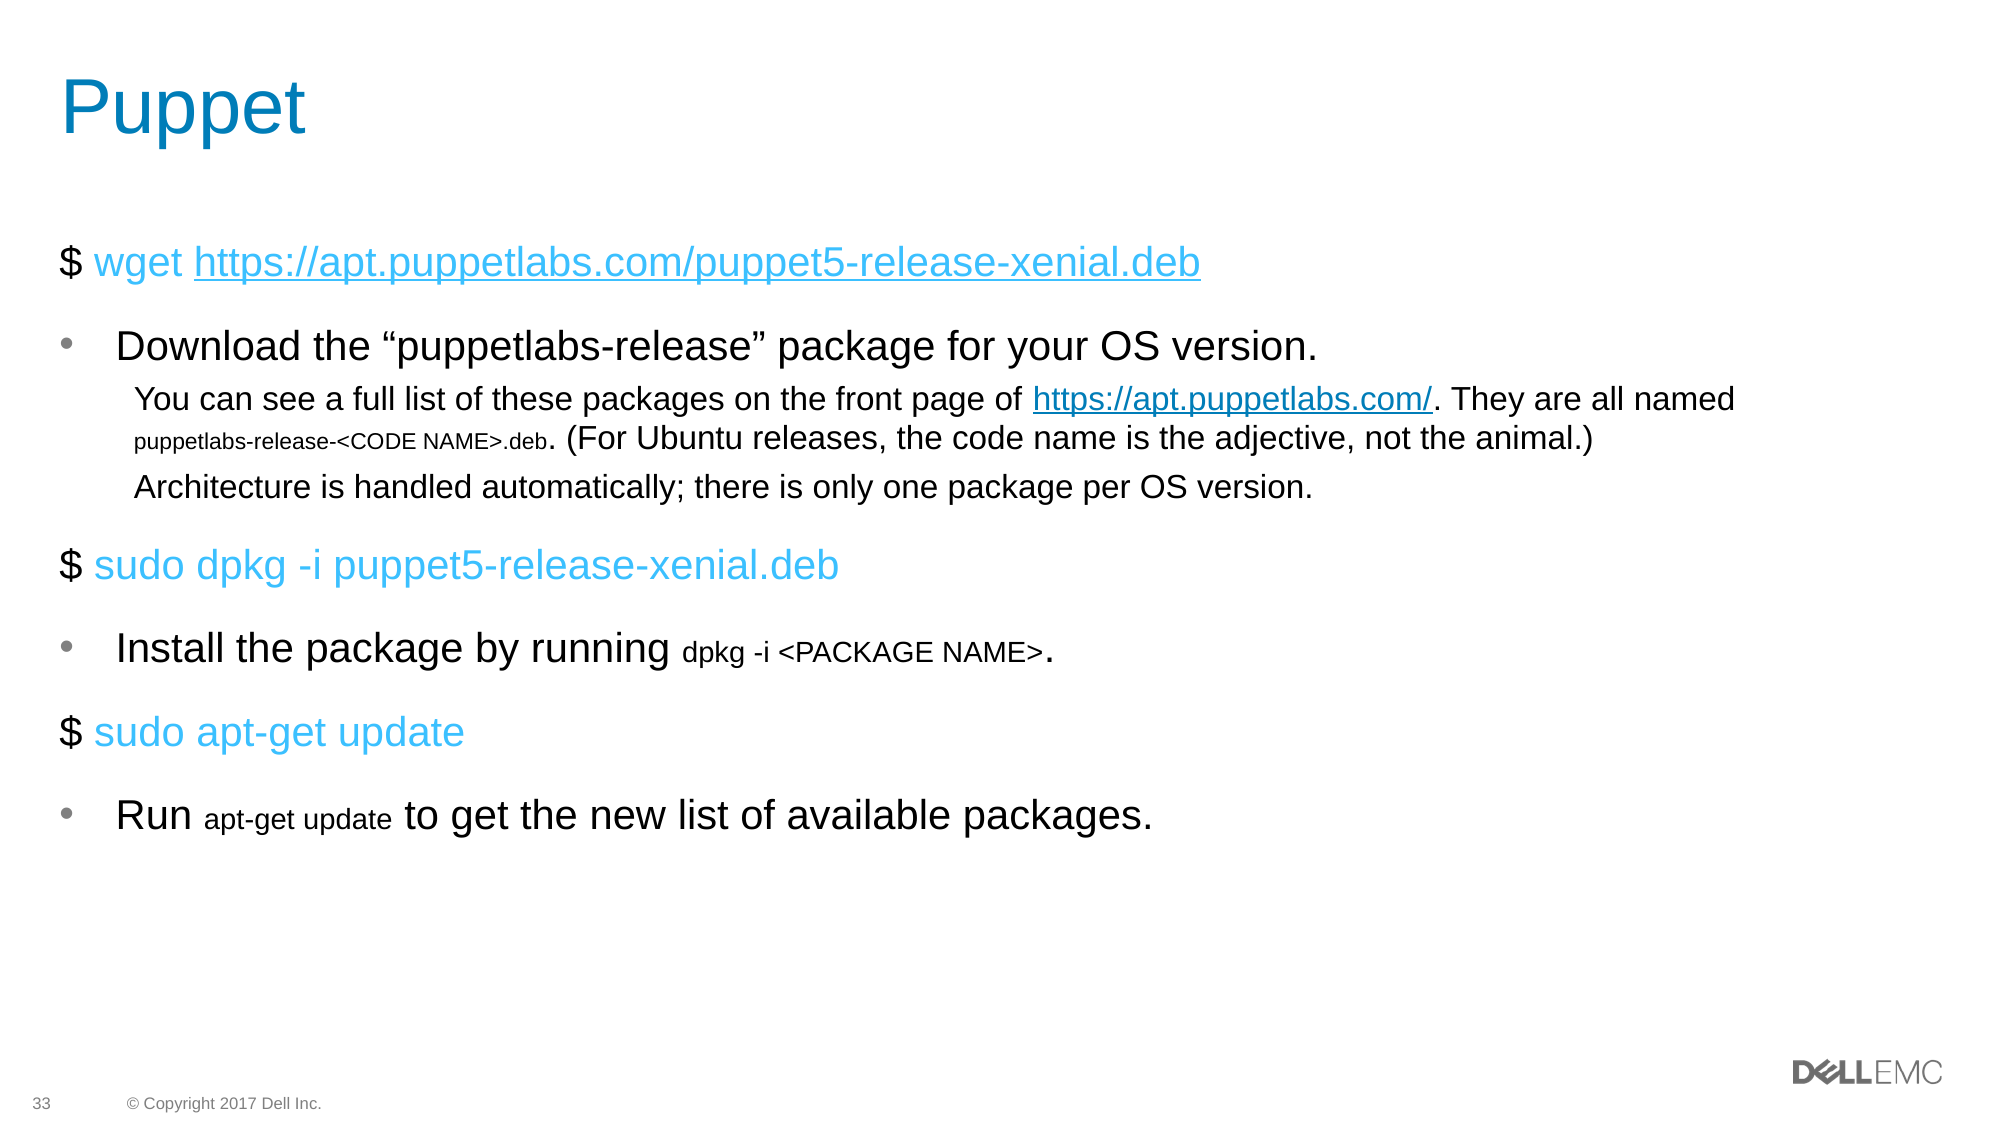

# Puppet
$ wget https://apt.puppetlabs.com/puppet5-release-xenial.deb
Download the “puppetlabs-release” package for your OS version.
You can see a full list of these packages on the front page of https://apt.puppetlabs.com/. They are all named puppetlabs-release-<CODE NAME>.deb. (For Ubuntu releases, the code name is the adjective, not the animal.)
Architecture is handled automatically; there is only one package per OS version.
$ sudo dpkg -i puppet5-release-xenial.deb
Install the package by running dpkg -i <PACKAGE NAME>.
$ sudo apt-get update
Run apt-get update to get the new list of available packages.